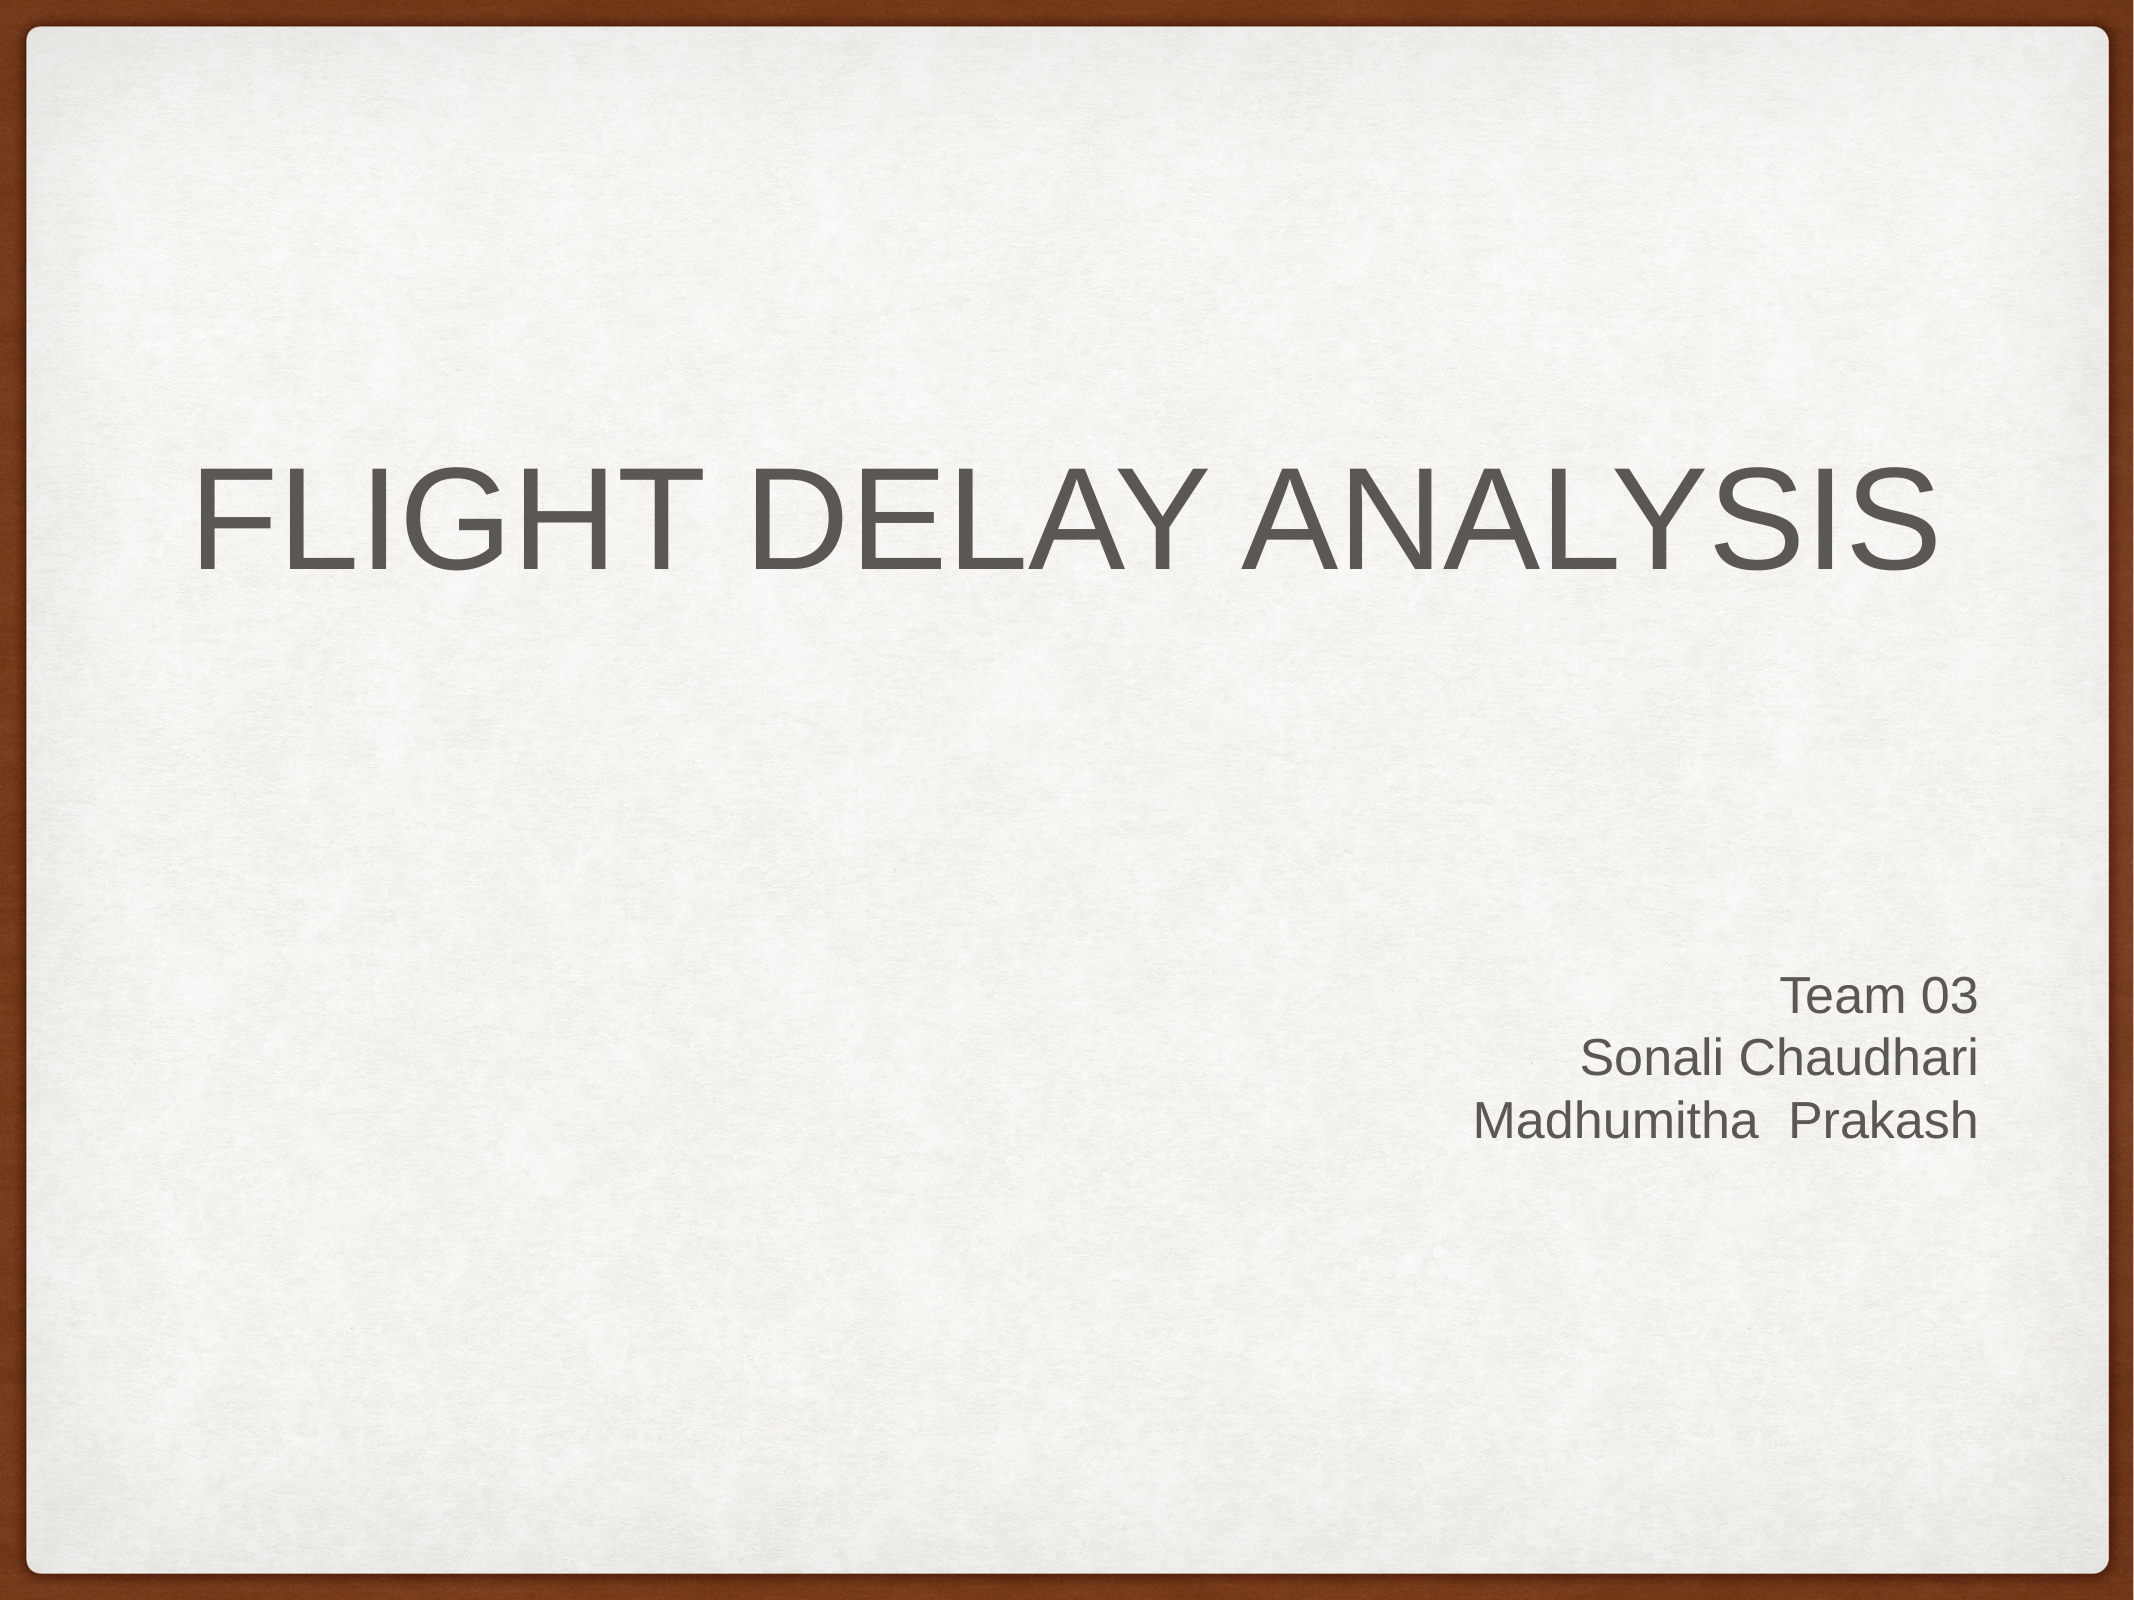

FLIGHT DELAY ANALYSIS

Team 03
Sonali Chaudhari
Madhumitha  Prakash